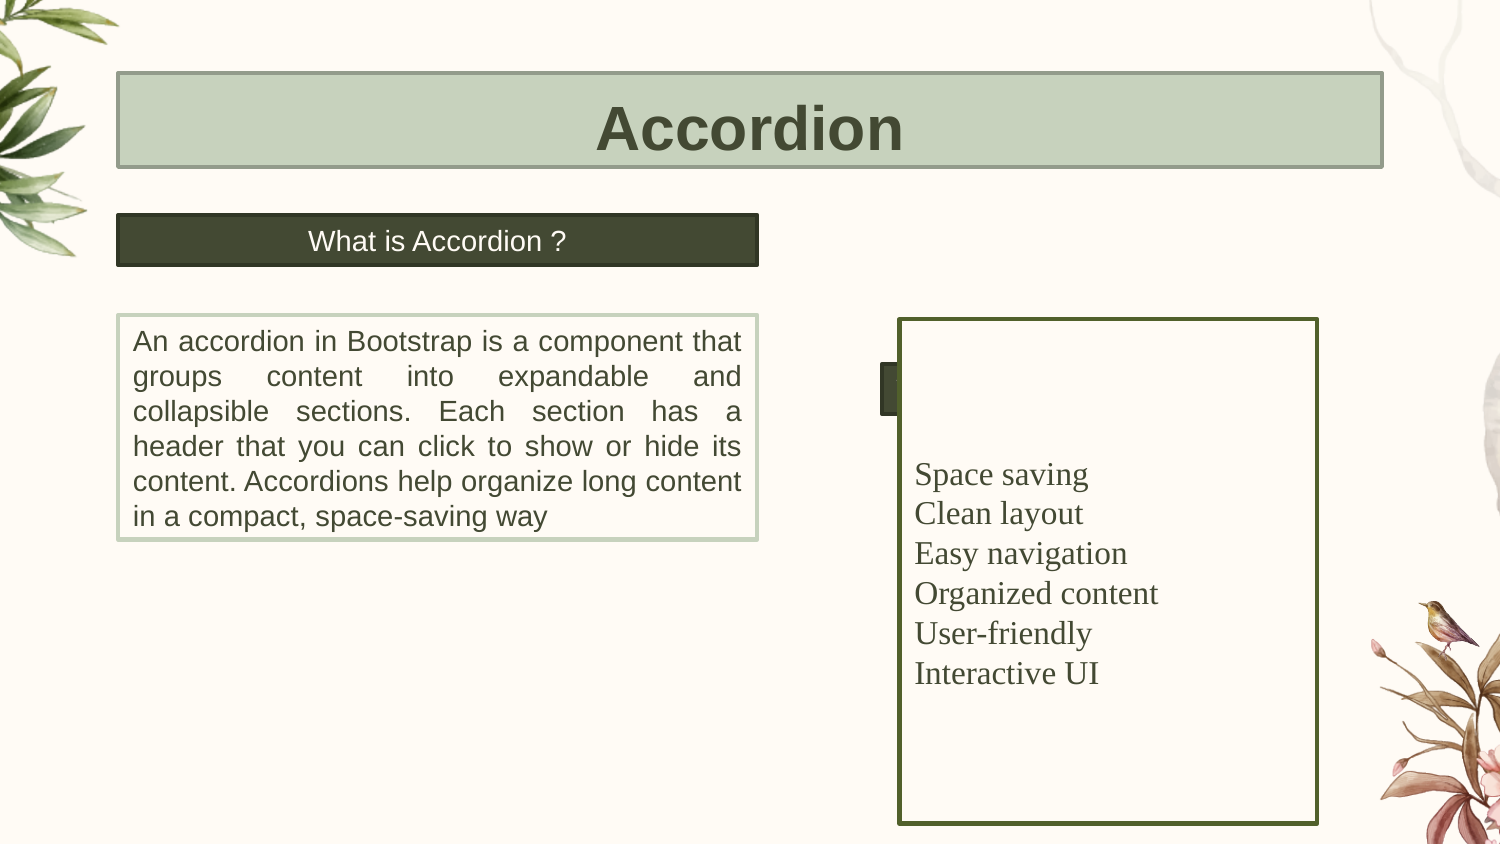

# Accordion
What is Accordion ?
An accordion in Bootstrap is a component that groups content into expandable and collapsible sections. Each section has a header that you can click to show or hide its content. Accordions help organize long content in a compact, space-saving way
Why we use Accordion ?
Space saving
Clean layout
Easy navigation
Organized content
User-friendly
Interactive UI